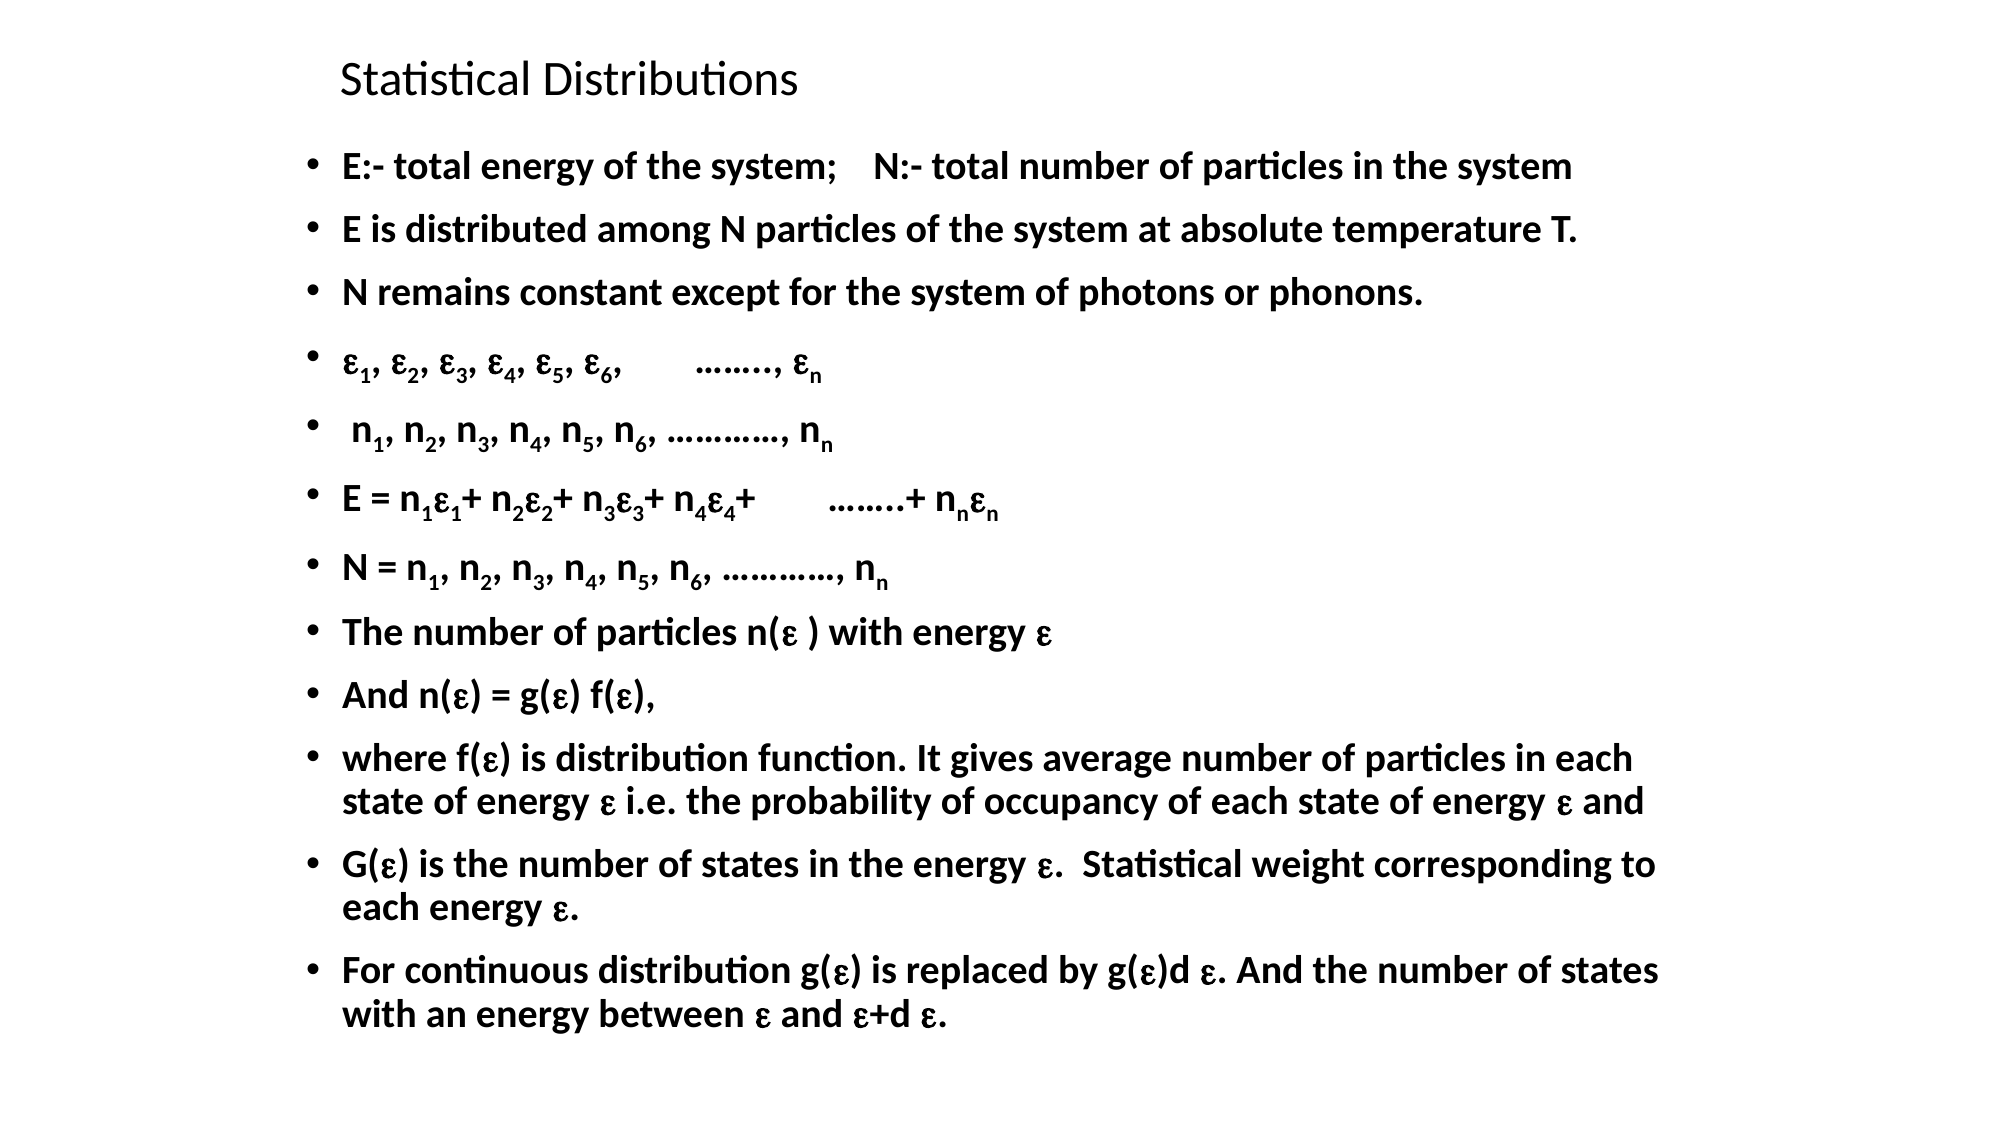

# Statistical Distributions
E:- total energy of the system;    N:- total number of particles in the system
E is distributed among N particles of the system at absolute temperature T.
N remains constant except for the system of photons or phonons.
ε1, ε2, ε3, ε4, ε5, ε6,        …….., εn
 n1, n2, n3, n4, n5, n6, …………, nn
E = n1ε1+ n2ε2+ n3ε3+ n4ε4+        ……..+ nnεn
N = n1, n2, n3, n4, n5, n6, …………, nn
The number of particles n(ε ) with energy ε
And n(ε) = g(ε) f(ε),
where f(ε) is distribution function. It gives average number of particles in each state of energy ε i.e. the probability of occupancy of each state of energy ε and
G(ε) is the number of states in the energy ε.  Statistical weight corresponding to each energy ε.
For continuous distribution g(ε) is replaced by g(ε)d ε. And the number of states with an energy between ε and ε+d ε.